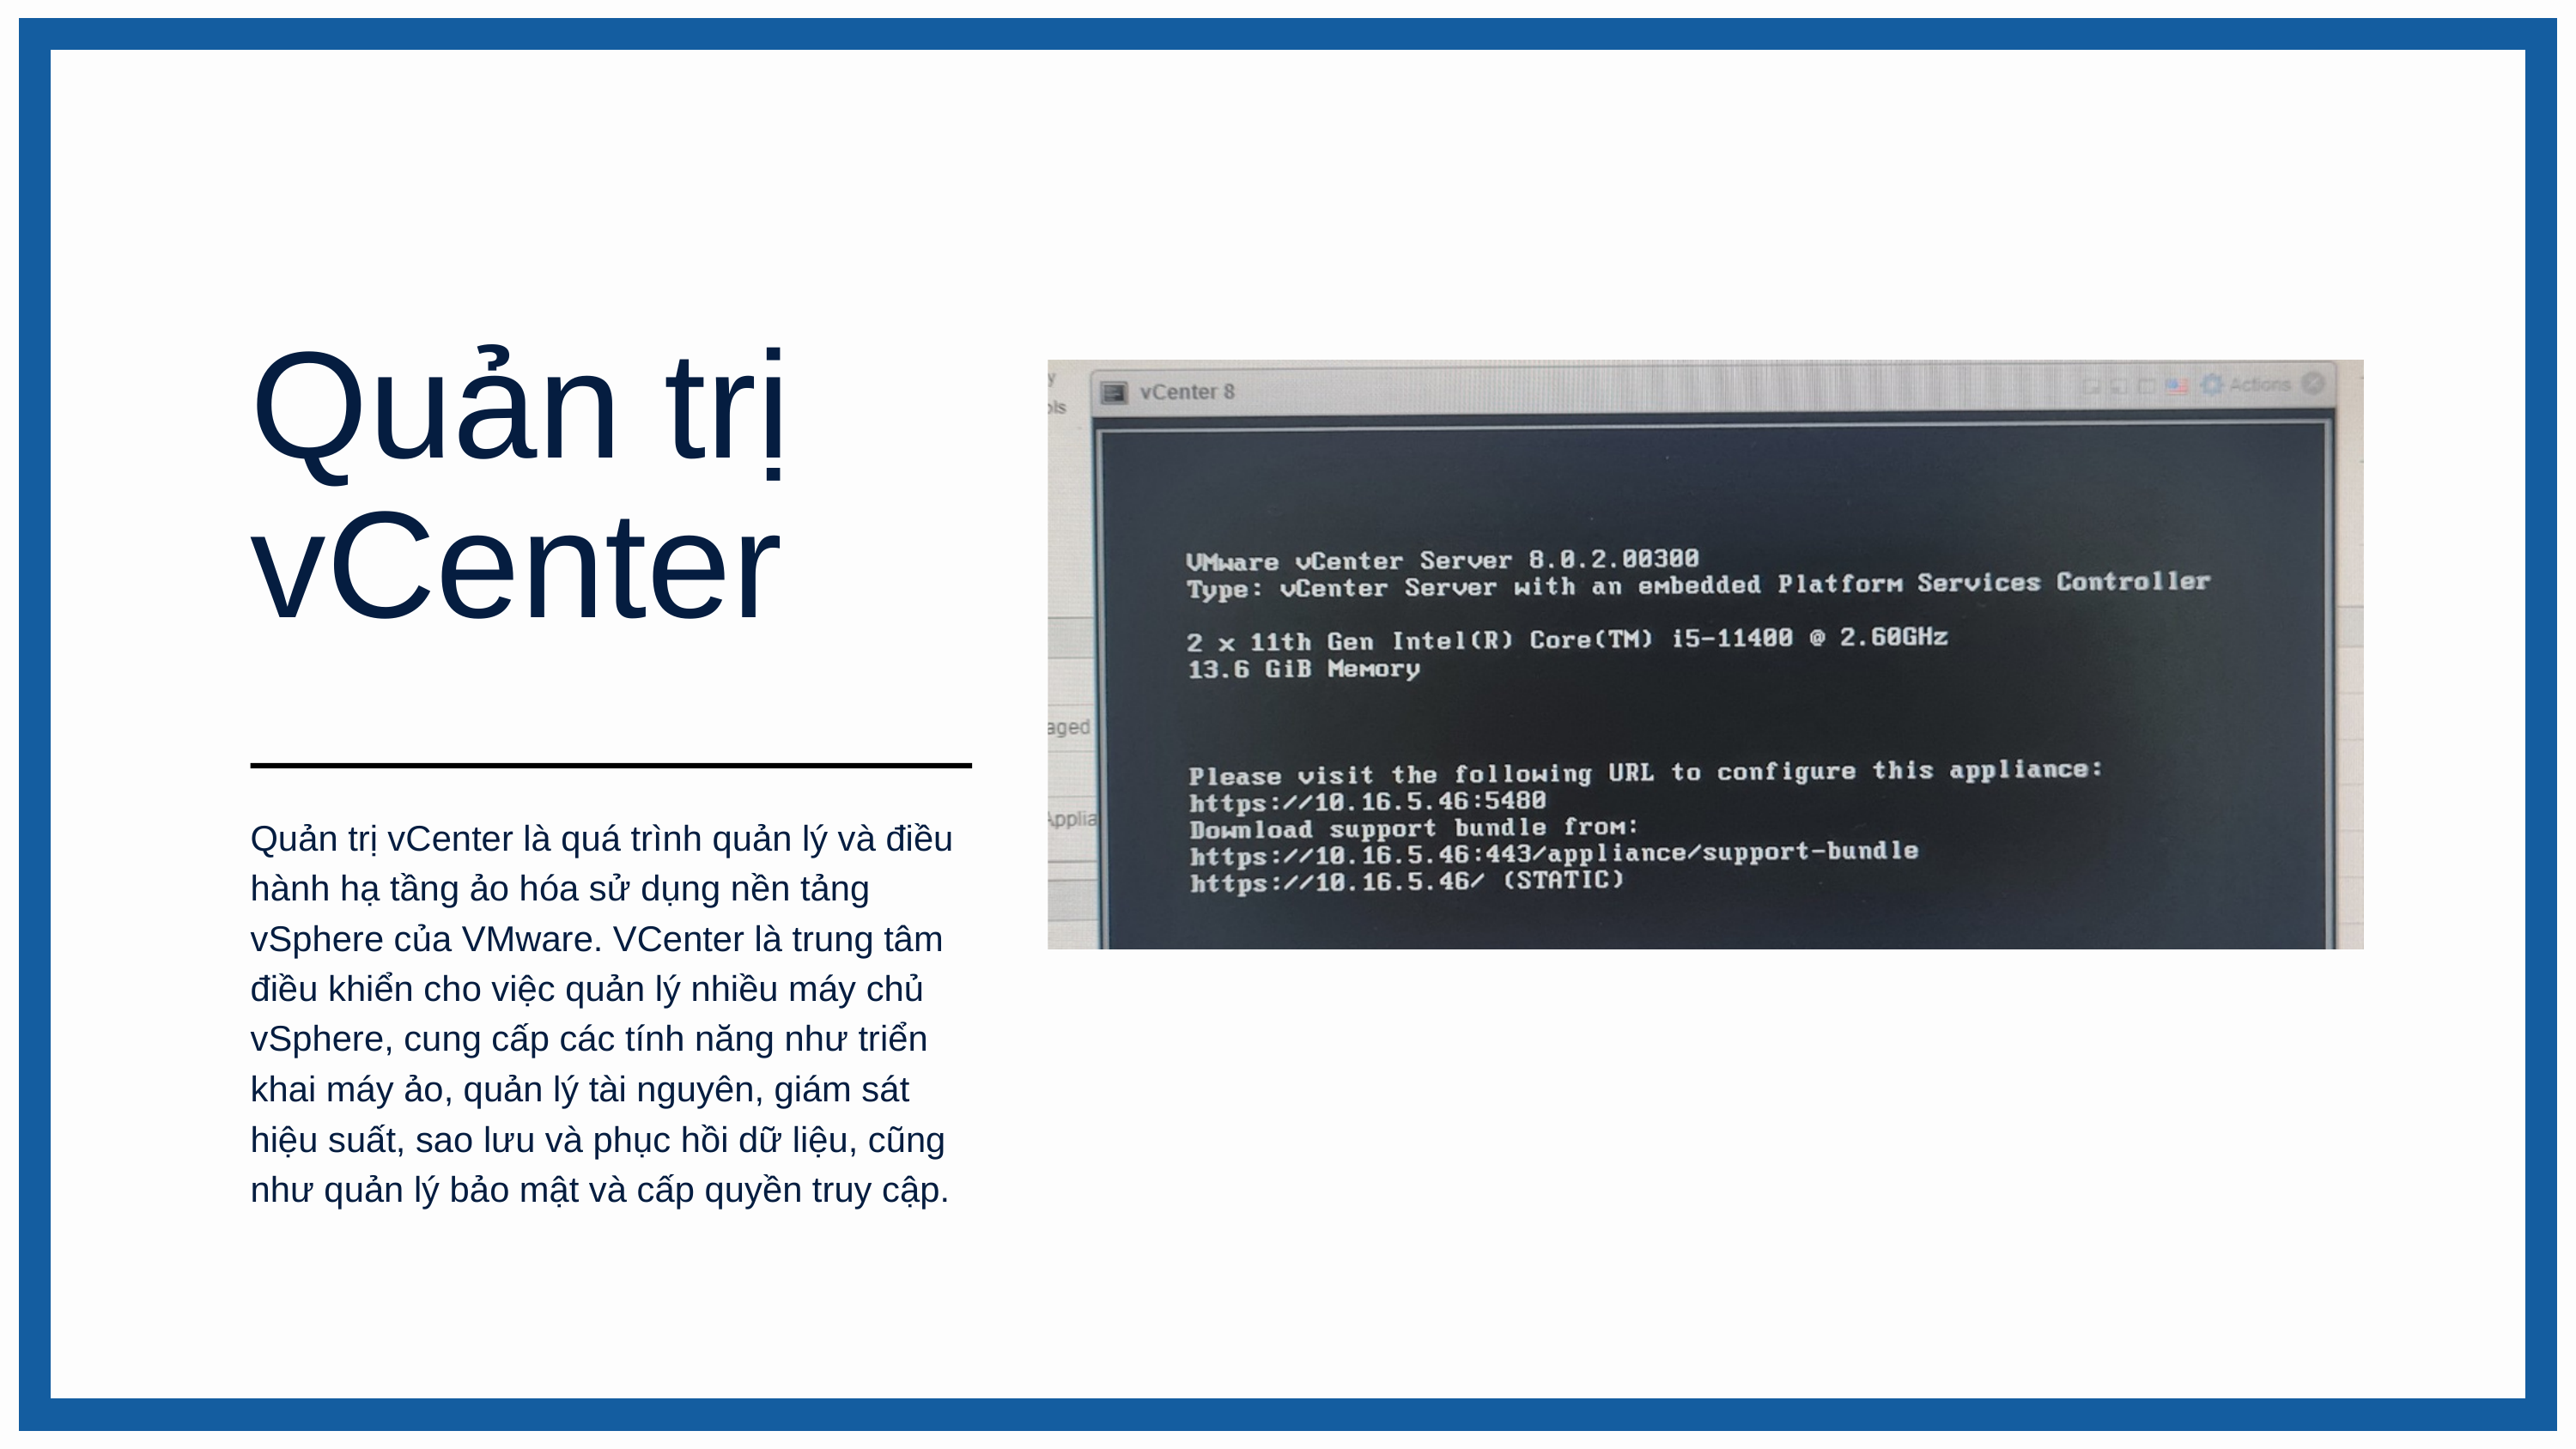

Quản trị vCenter

Quản trị vCenter là quá trình quản lý và điều hành hạ tầng ảo hóa sử dụng nền tảng vSphere của VMware. VCenter là trung tâm điều khiển cho việc quản lý nhiều máy chủ vSphere, cung cấp các tính năng như triển khai máy ảo, quản lý tài nguyên, giám sát hiệu suất, sao lưu và phục hồi dữ liệu, cũng như quản lý bảo mật và cấp quyền truy cập.